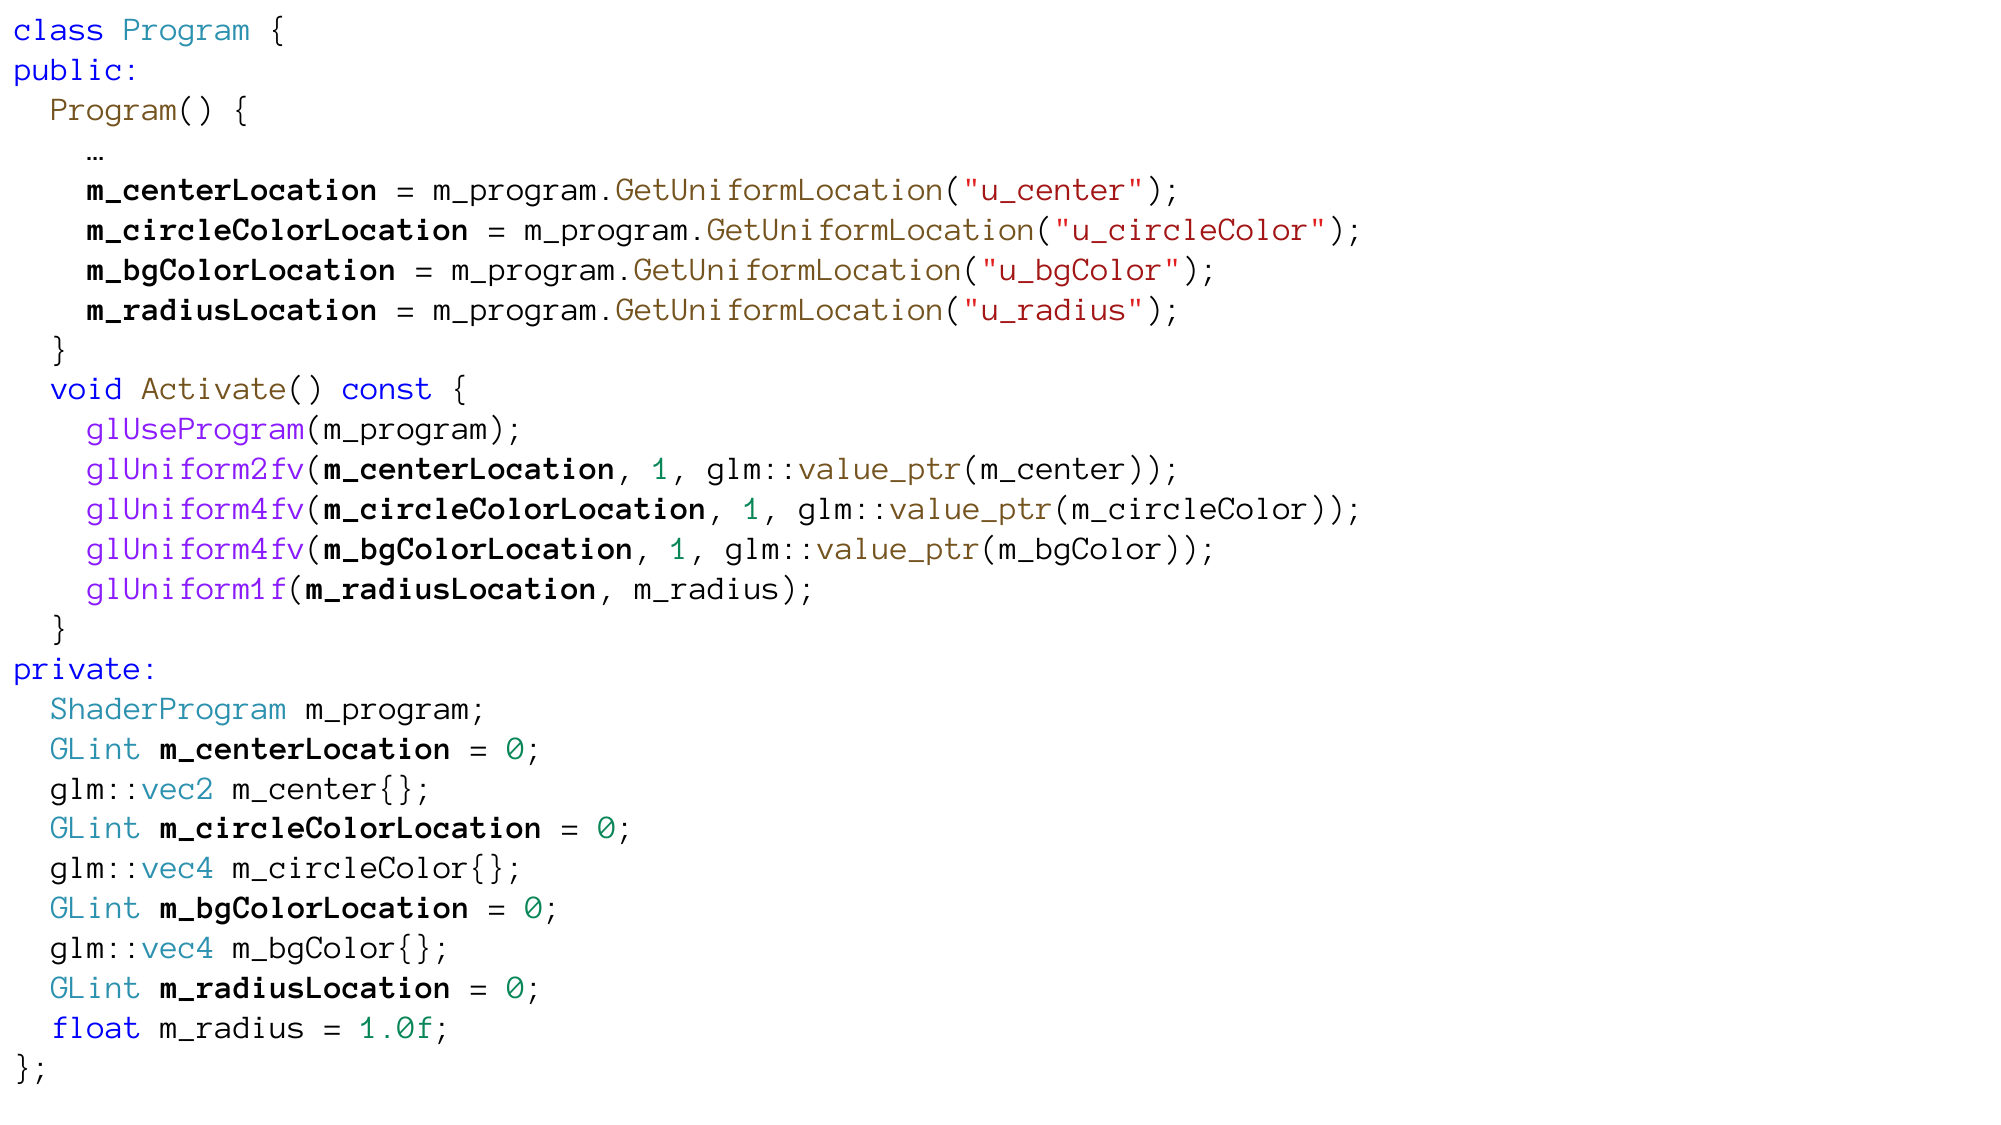

class Program {
public:
  Program() {
    …
    m_centerLocation = m_program.GetUniformLocation("u_center");
    m_circleColorLocation = m_program.GetUniformLocation("u_circleColor");
    m_bgColorLocation = m_program.GetUniformLocation("u_bgColor");
    m_radiusLocation = m_program.GetUniformLocation("u_radius");
  }
  void Activate() const {
    glUseProgram(m_program);
    glUniform2fv(m_centerLocation, 1, glm::value_ptr(m_center));
    glUniform4fv(m_circleColorLocation, 1, glm::value_ptr(m_circleColor));
    glUniform4fv(m_bgColorLocation, 1, glm::value_ptr(m_bgColor));
    glUniform1f(m_radiusLocation, m_radius);
  }
private:
  ShaderProgram m_program;
  GLint m_centerLocation = 0;
  glm::vec2 m_center{};
  GLint m_circleColorLocation = 0;
  glm::vec4 m_circleColor{};
  GLint m_bgColorLocation = 0;
  glm::vec4 m_bgColor{};
  GLint m_radiusLocation = 0;
  float m_radius = 1.0f;
};